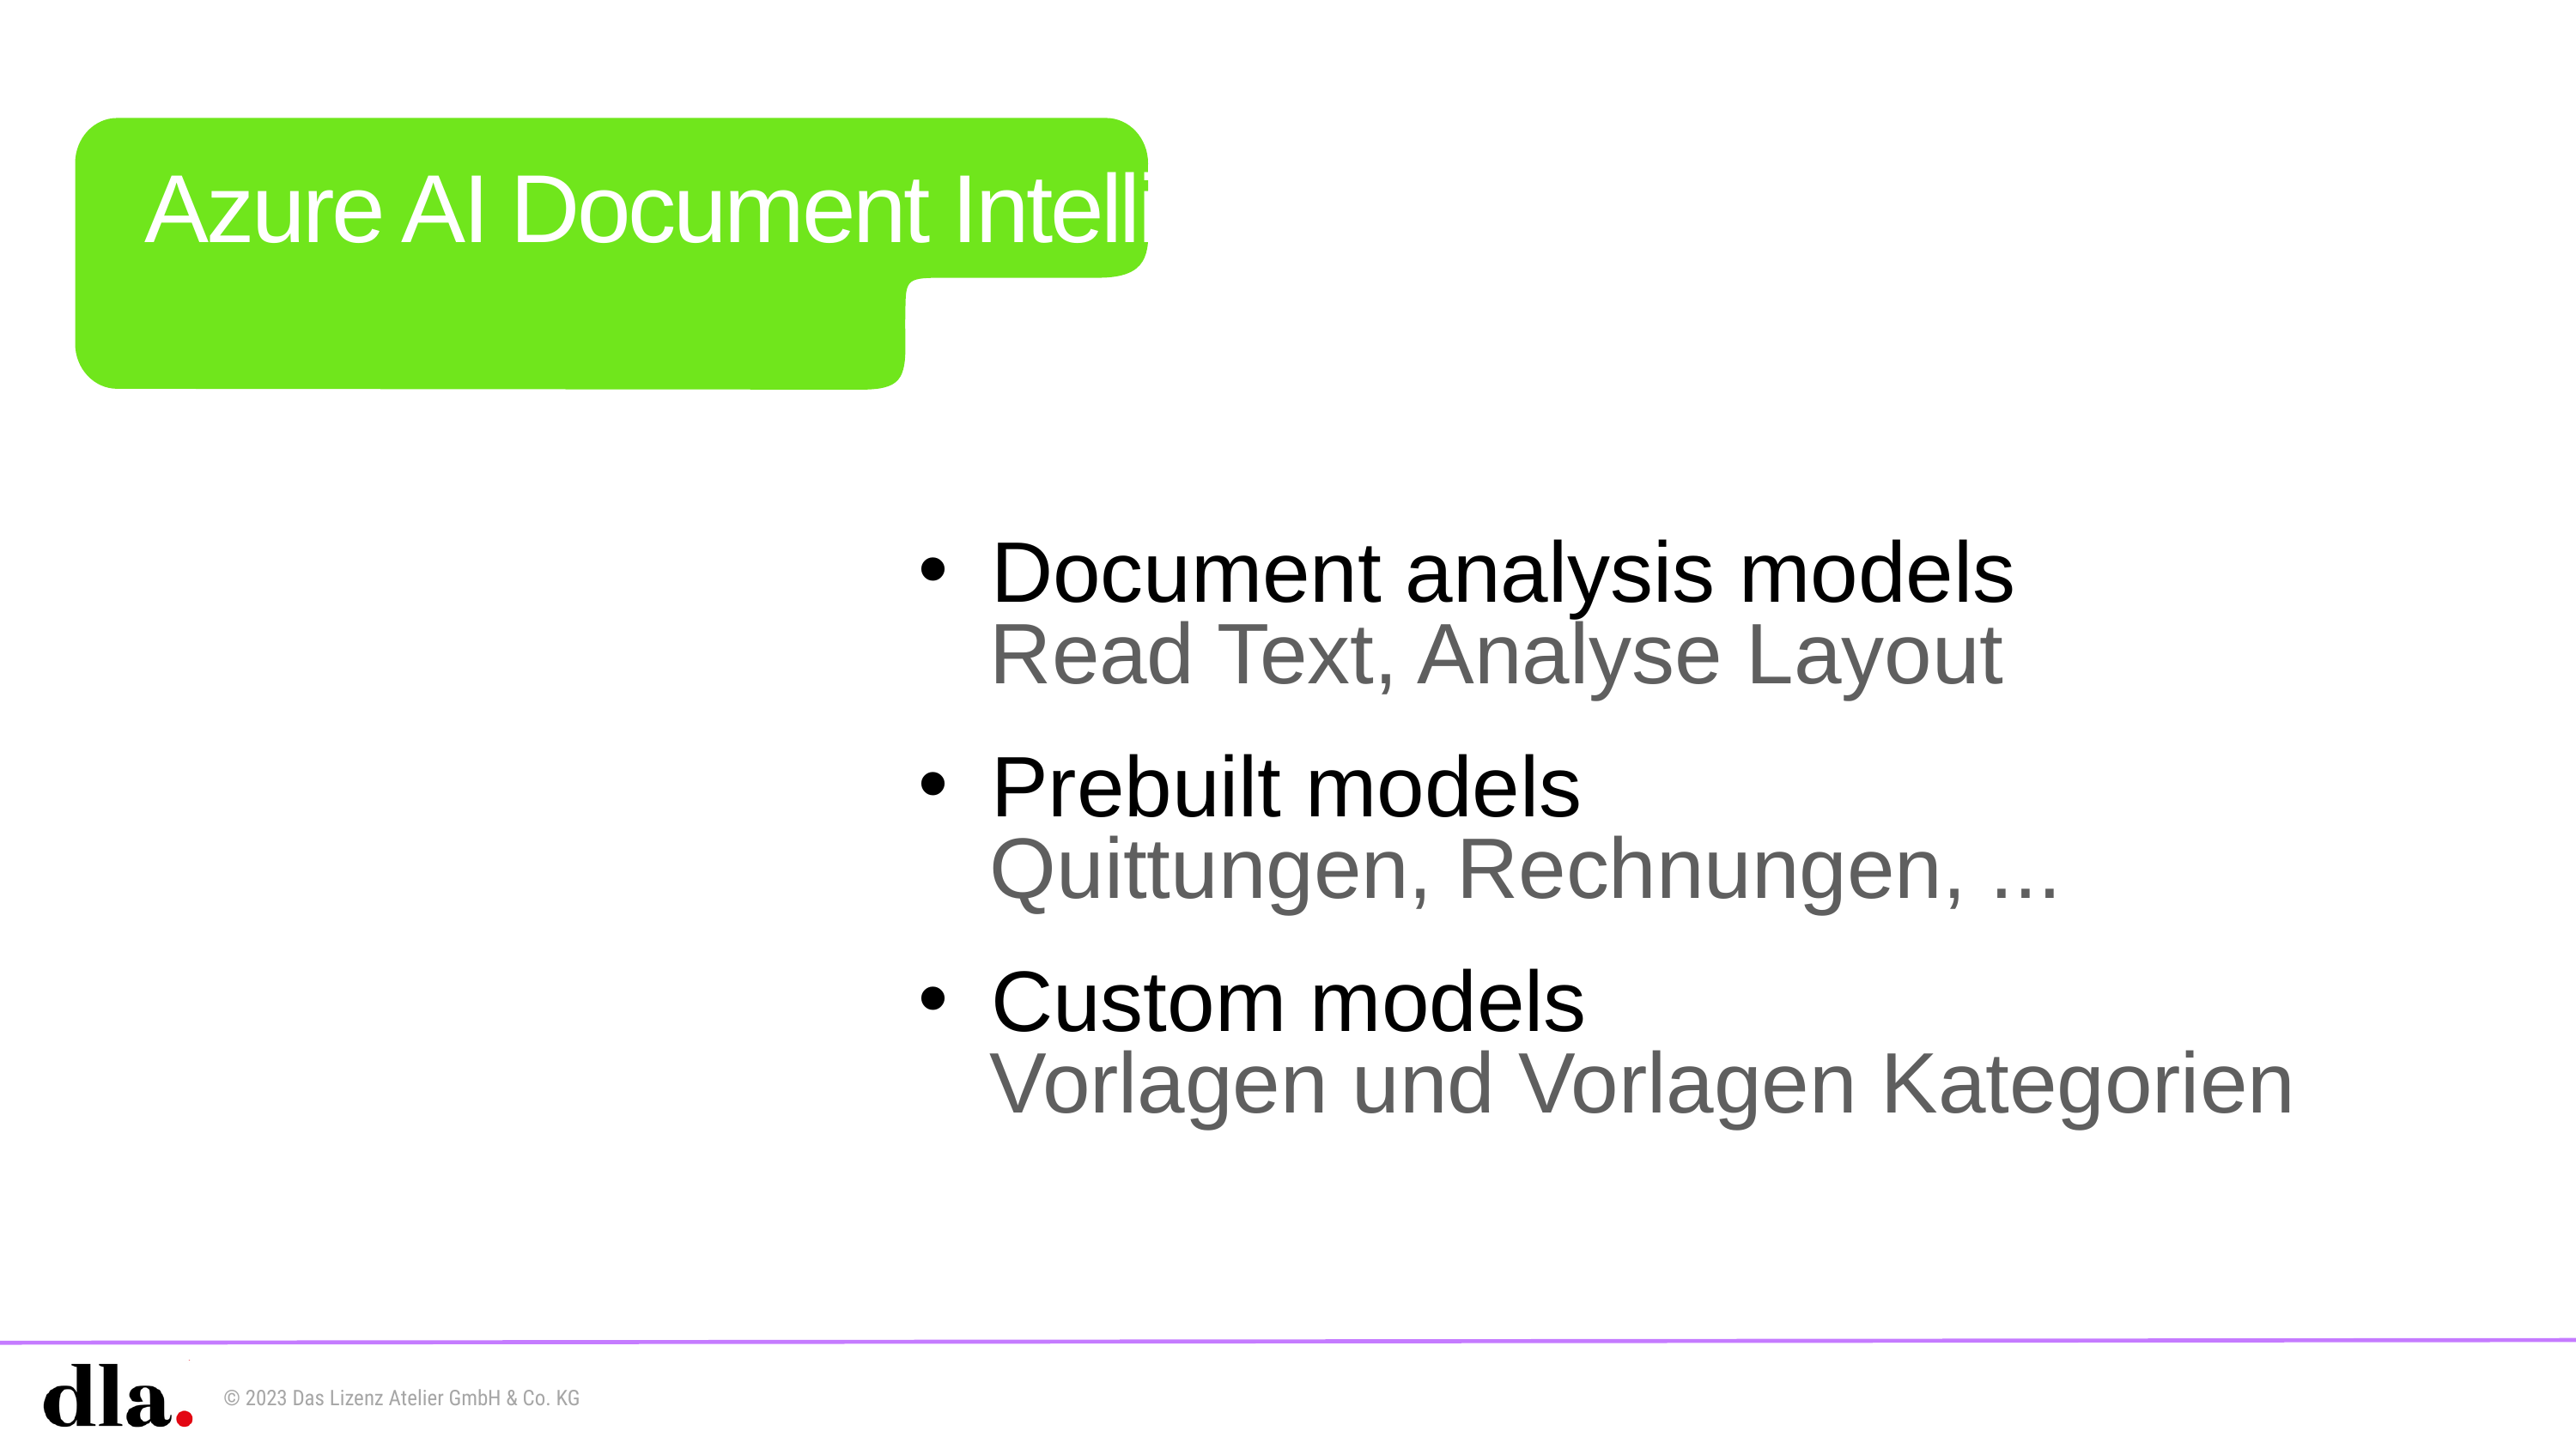

Azure AI Document Intelligence
Document analysis models
Prebuilt models
Custom models
Read Text, Analyse Layout
Quittungen, Rechnungen, ...
Vorlagen und Vorlagen Kategorien

 © 2023 Das Lizenz Atelier GmbH & Co. KG